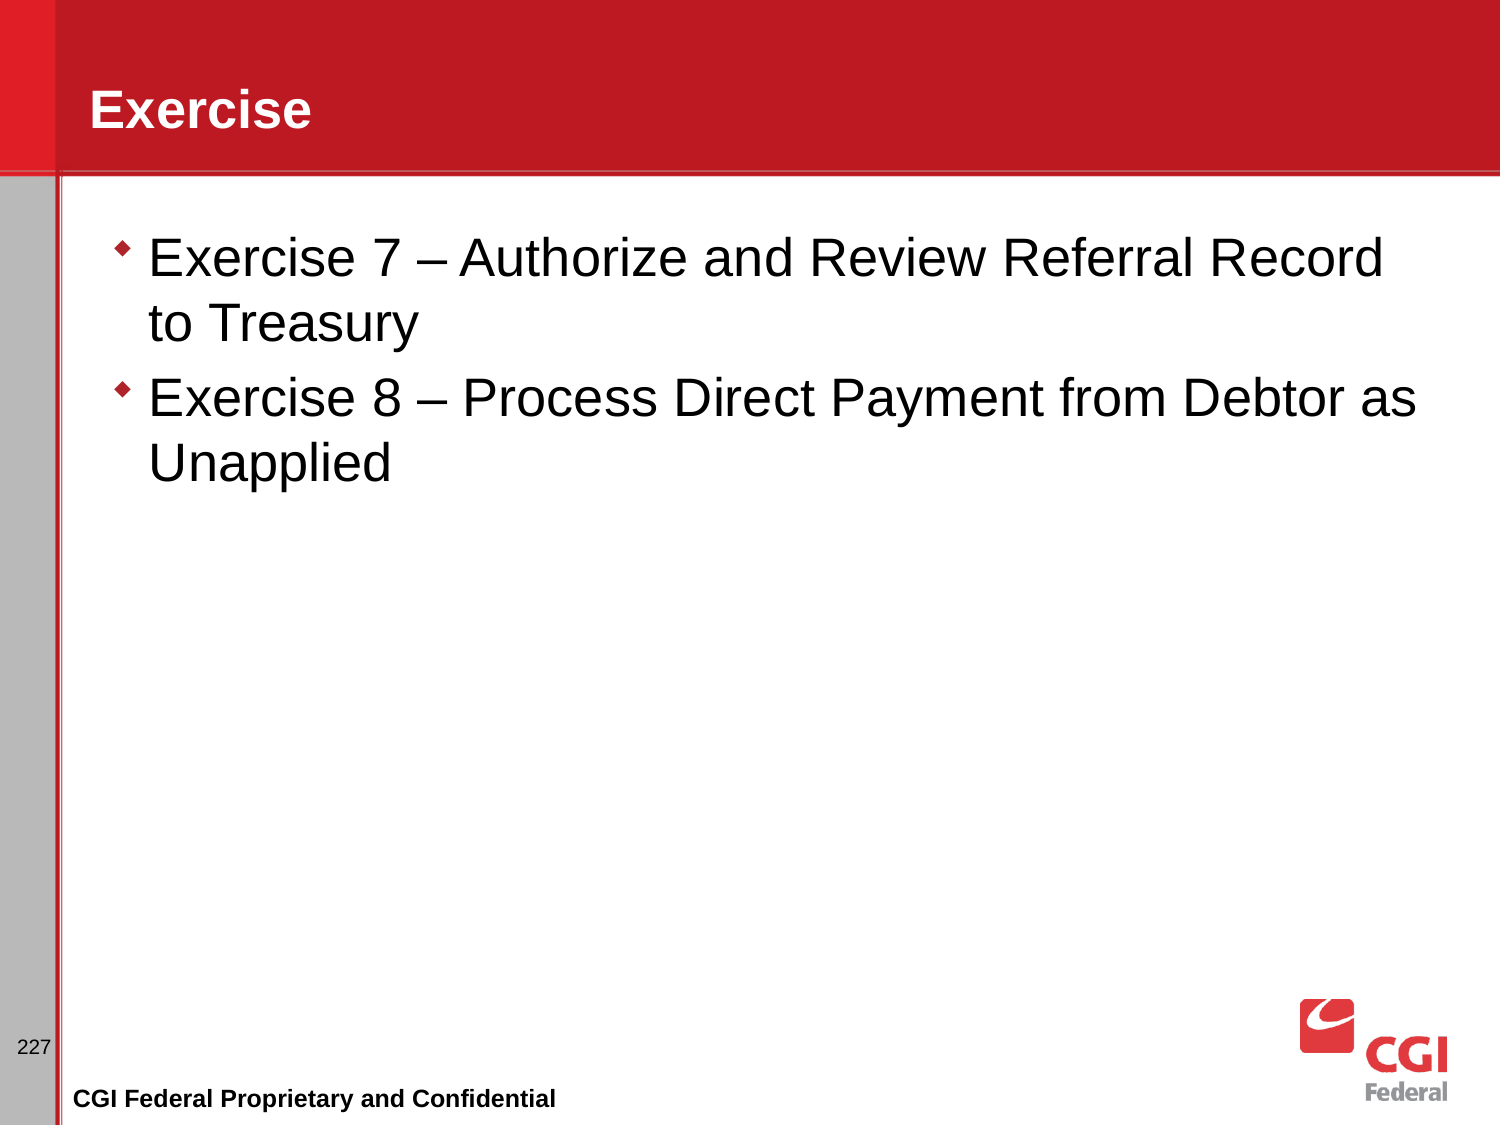

# Exercise
Exercise 7 – Authorize and Review Referral Record to Treasury
Exercise 8 – Process Direct Payment from Debtor as Unapplied

227
CGI Federal Proprietary and Confidential